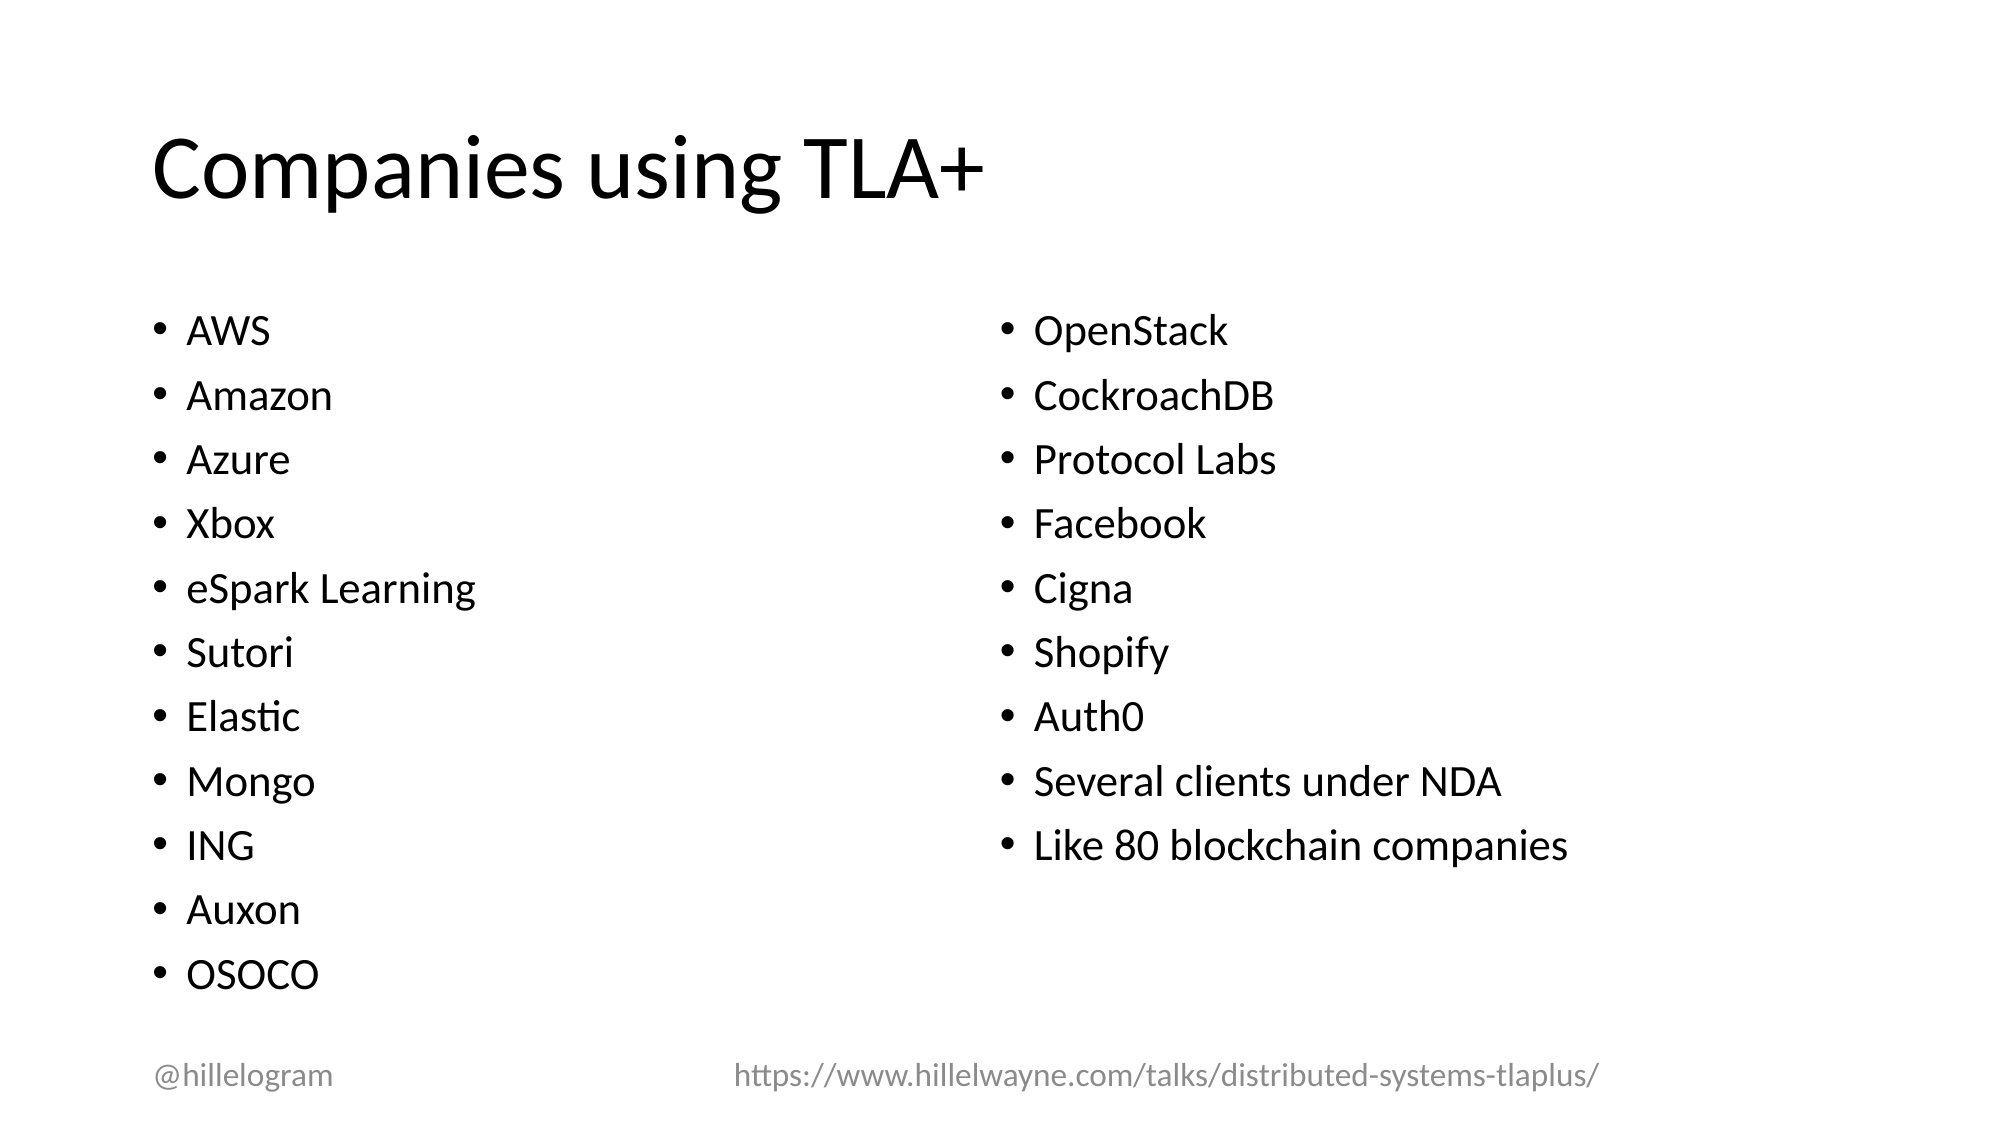

# Companies using TLA+
AWS
Amazon
Azure
Xbox
eSpark Learning
Sutori
Elastic
Mongo
ING
Auxon
OSOCO
OpenStack
CockroachDB
Protocol Labs
Facebook
Cigna
Shopify
Auth0
Several clients under NDA
Like 80 blockchain companies

@hillelogram
https://www.hillelwayne.com/talks/distributed-systems-tlaplus/